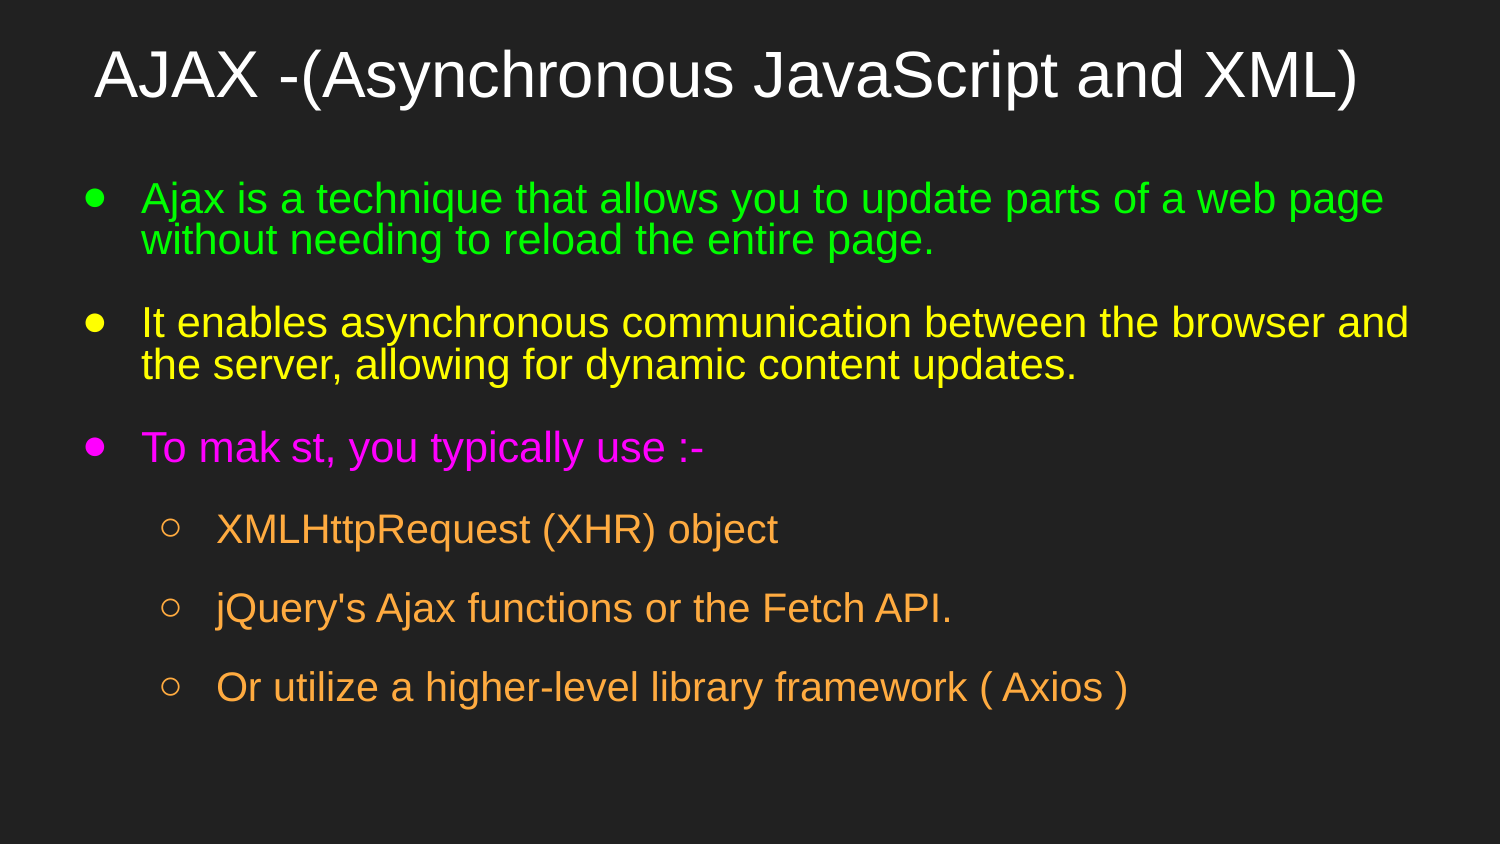

# AJAX -(Asynchronous JavaScript and XML)
Ajax is a technique that allows you to update parts of a web page without needing to reload the entire page.

It enables asynchronous communication between the browser and the server, allowing for dynamic content updates.

To mak	st, you typically use :-

XMLHttpRequest (XHR) object

jQuery's Ajax functions or the Fetch API.

Or utilize a higher-level library framework ( Axios )